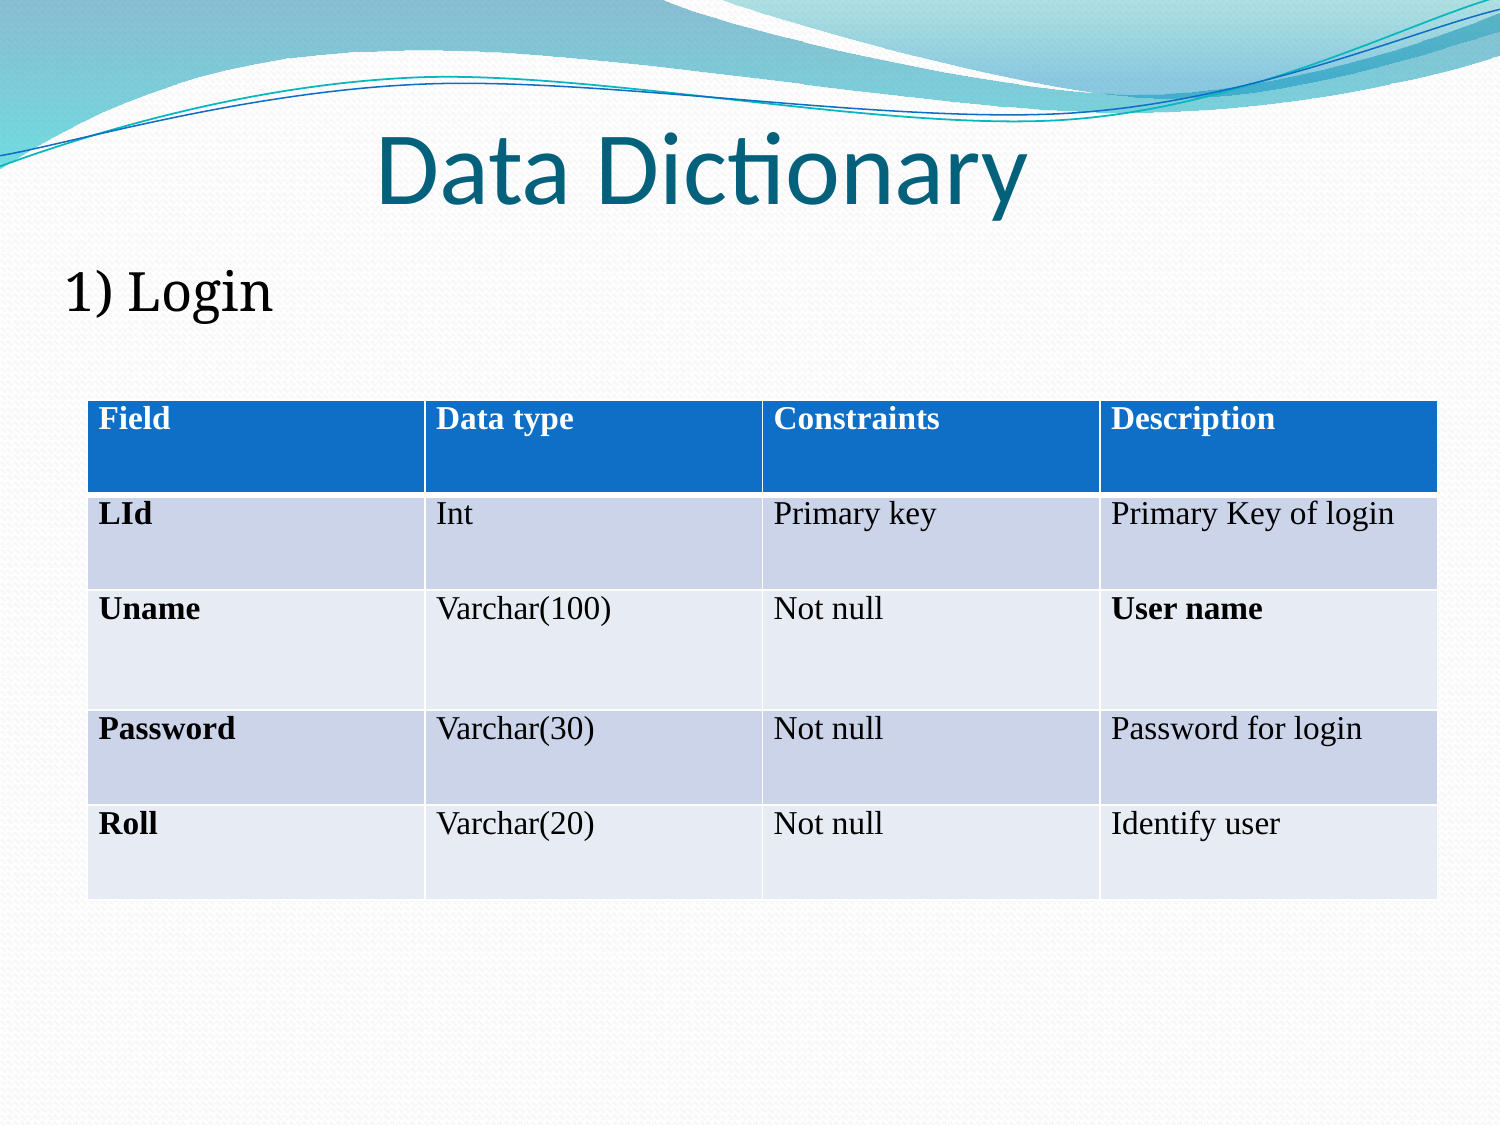

# Data Dictionary
1) Login

| Field | Data type | Constraints | Description |
| --- | --- | --- | --- |
| LId | Int | Primary key | Primary Key of login |
| Uname | Varchar(100) | Not null | User name |
| Password | Varchar(30) | Not null | Password for login |
| Roll | Varchar(20) | Not null | Identify user |